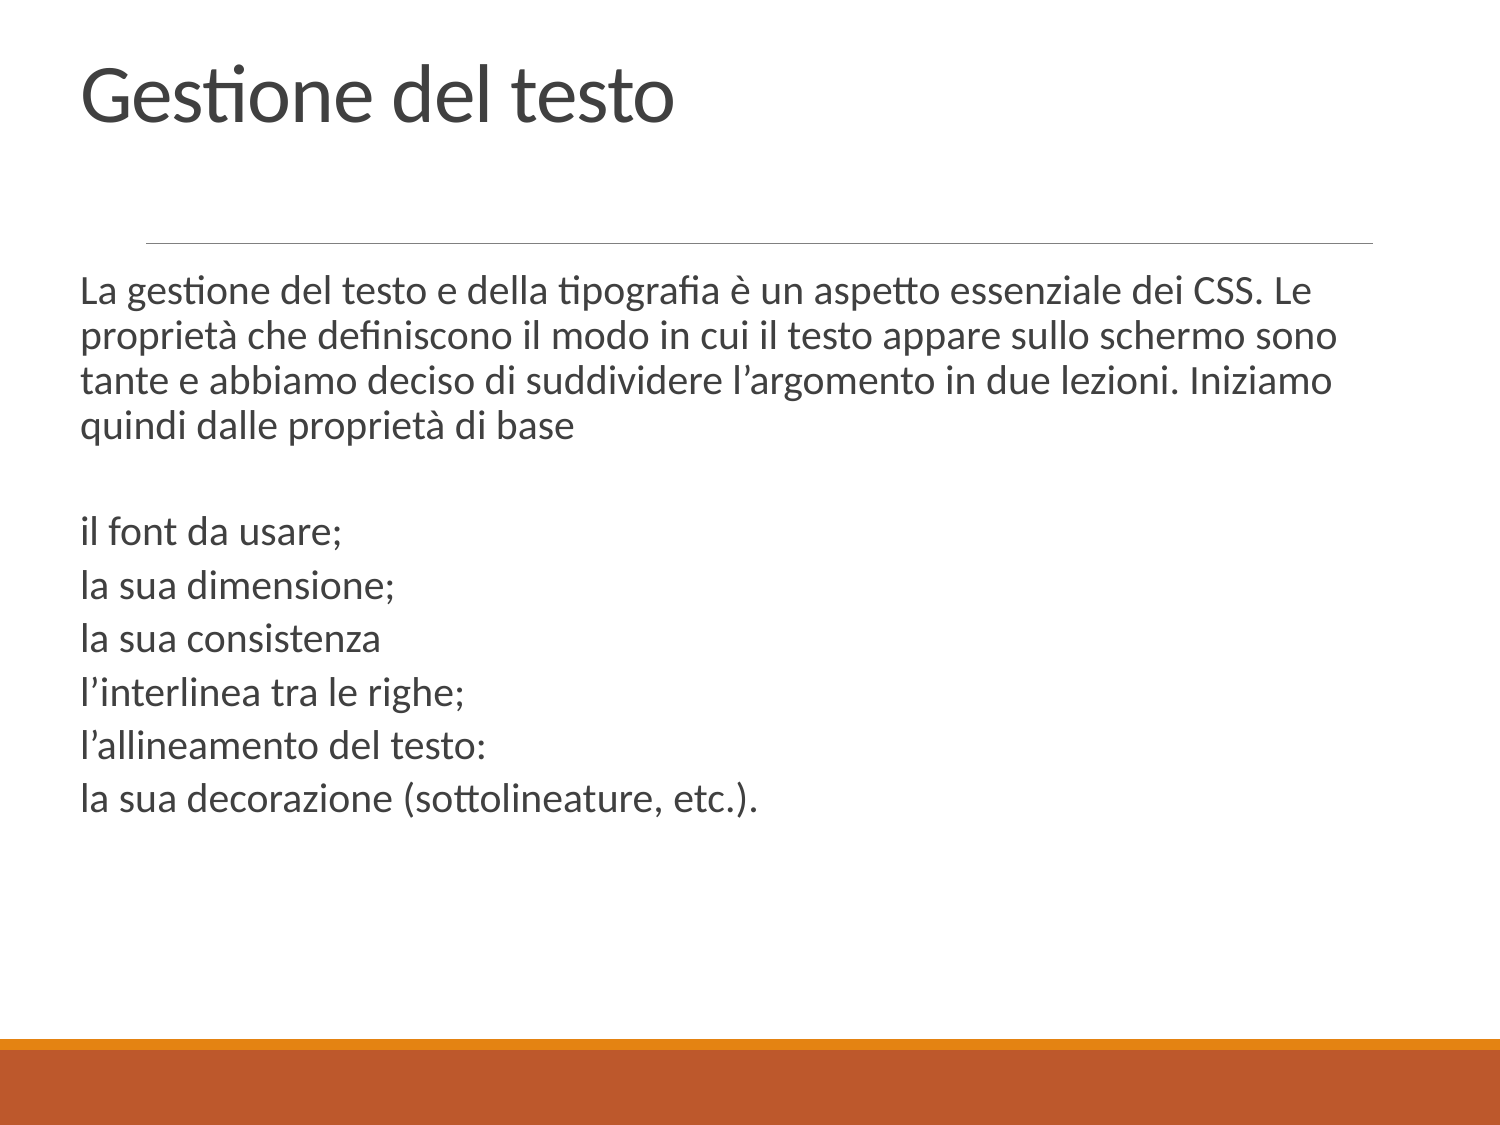

# Gestione del testo
La gestione del testo e della tipografia è un aspetto essenziale dei CSS. Le proprietà che definiscono il modo in cui il testo appare sullo schermo sono tante e abbiamo deciso di suddividere l’argomento in due lezioni. Iniziamo quindi dalle proprietà di base

il font da usare;
la sua dimensione;
la sua consistenza
l’interlinea tra le righe;
l’allineamento del testo:
la sua decorazione (sottolineature, etc.).